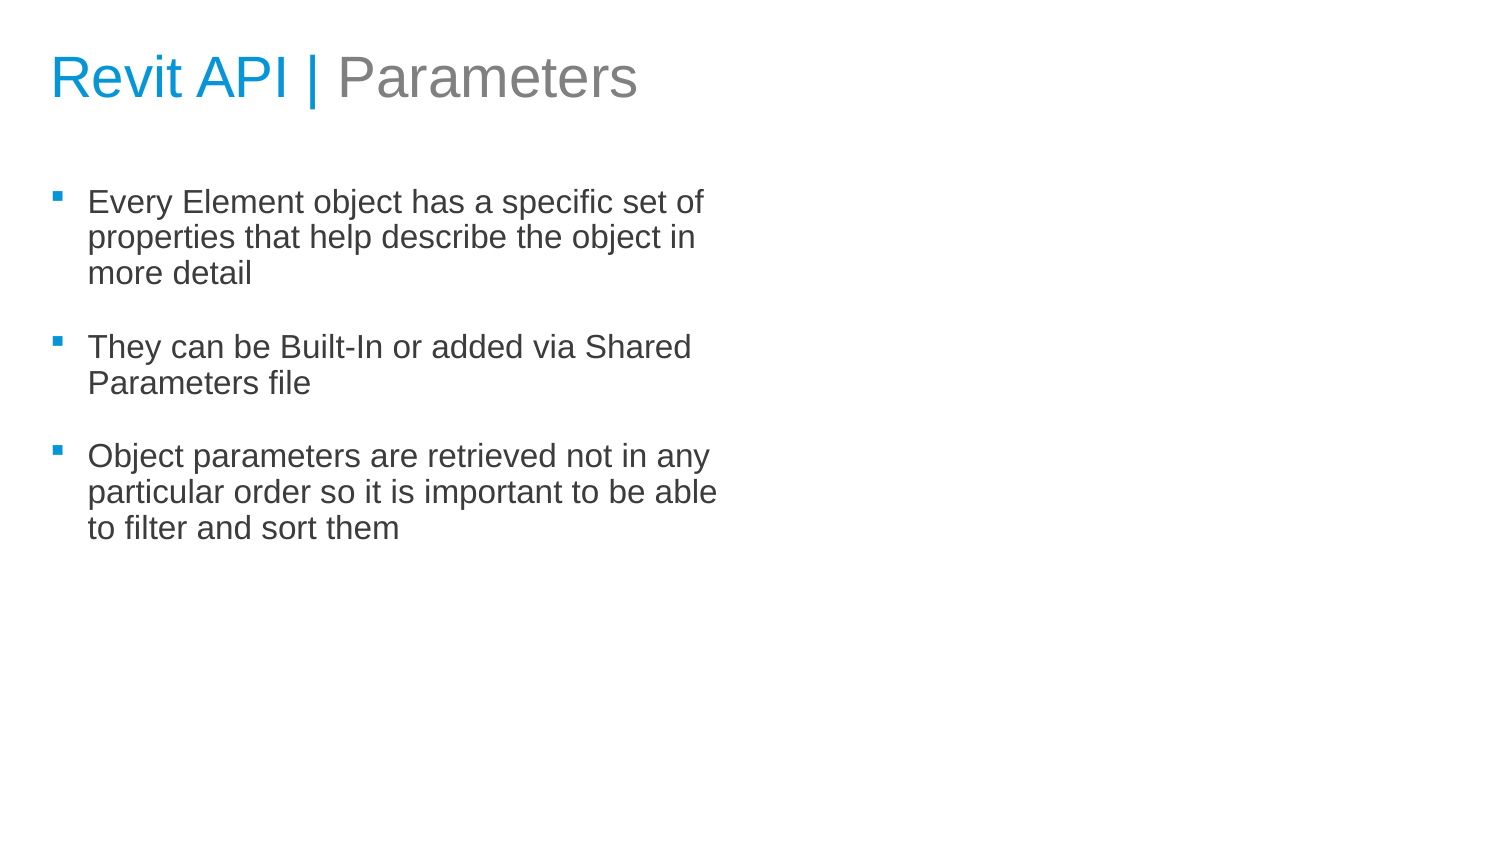

# Revit API | Parameters

Every Element object has a specific set of properties that help describe the object in more detail
They can be Built-In or added via Shared Parameters file
Object parameters are retrieved not in any particular order so it is important to be able to filter and sort them